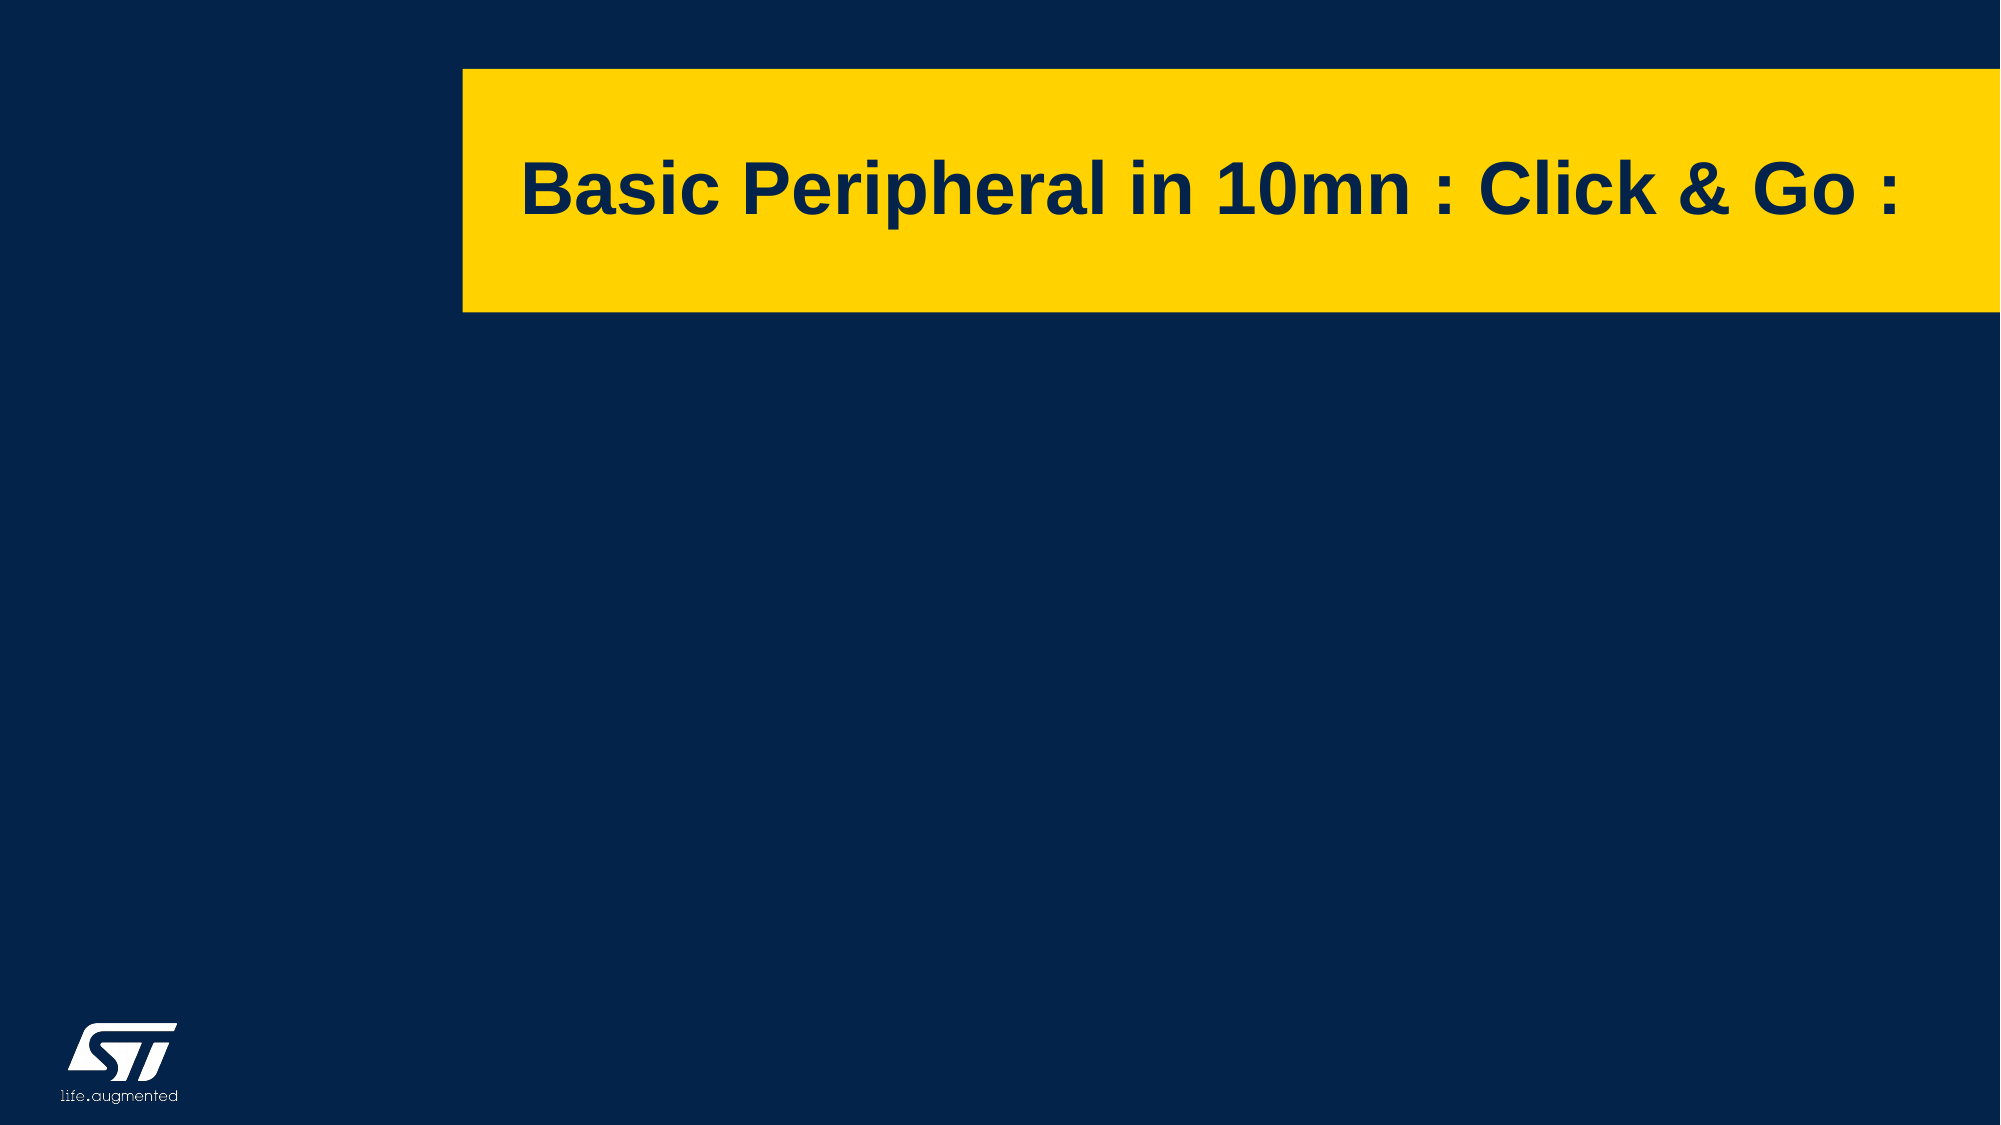

# Basic Peripheral in 10mn : Click & Go :